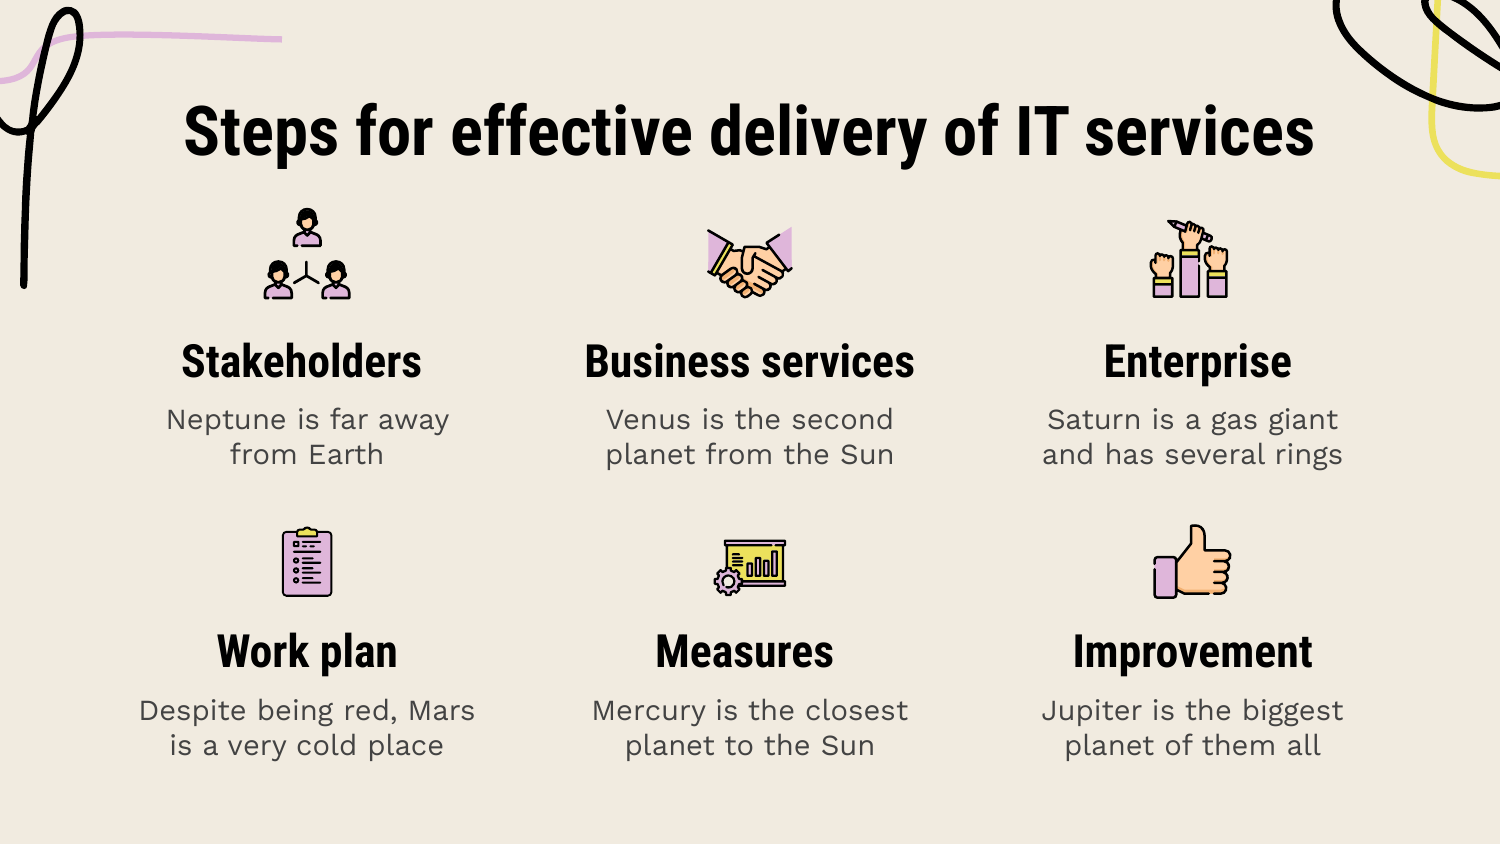

Steps for effective delivery of IT services

# Stakeholders
Business services
 Enterprise
Neptune is far away from Earth
Venus is the second planet from the Sun
Saturn is a gas giant and has several rings

Work plan
Measures
Improvement
Despite being red, Mars is a very cold place
Mercury is the closest planet to the Sun
Jupiter is the biggest planet of them all